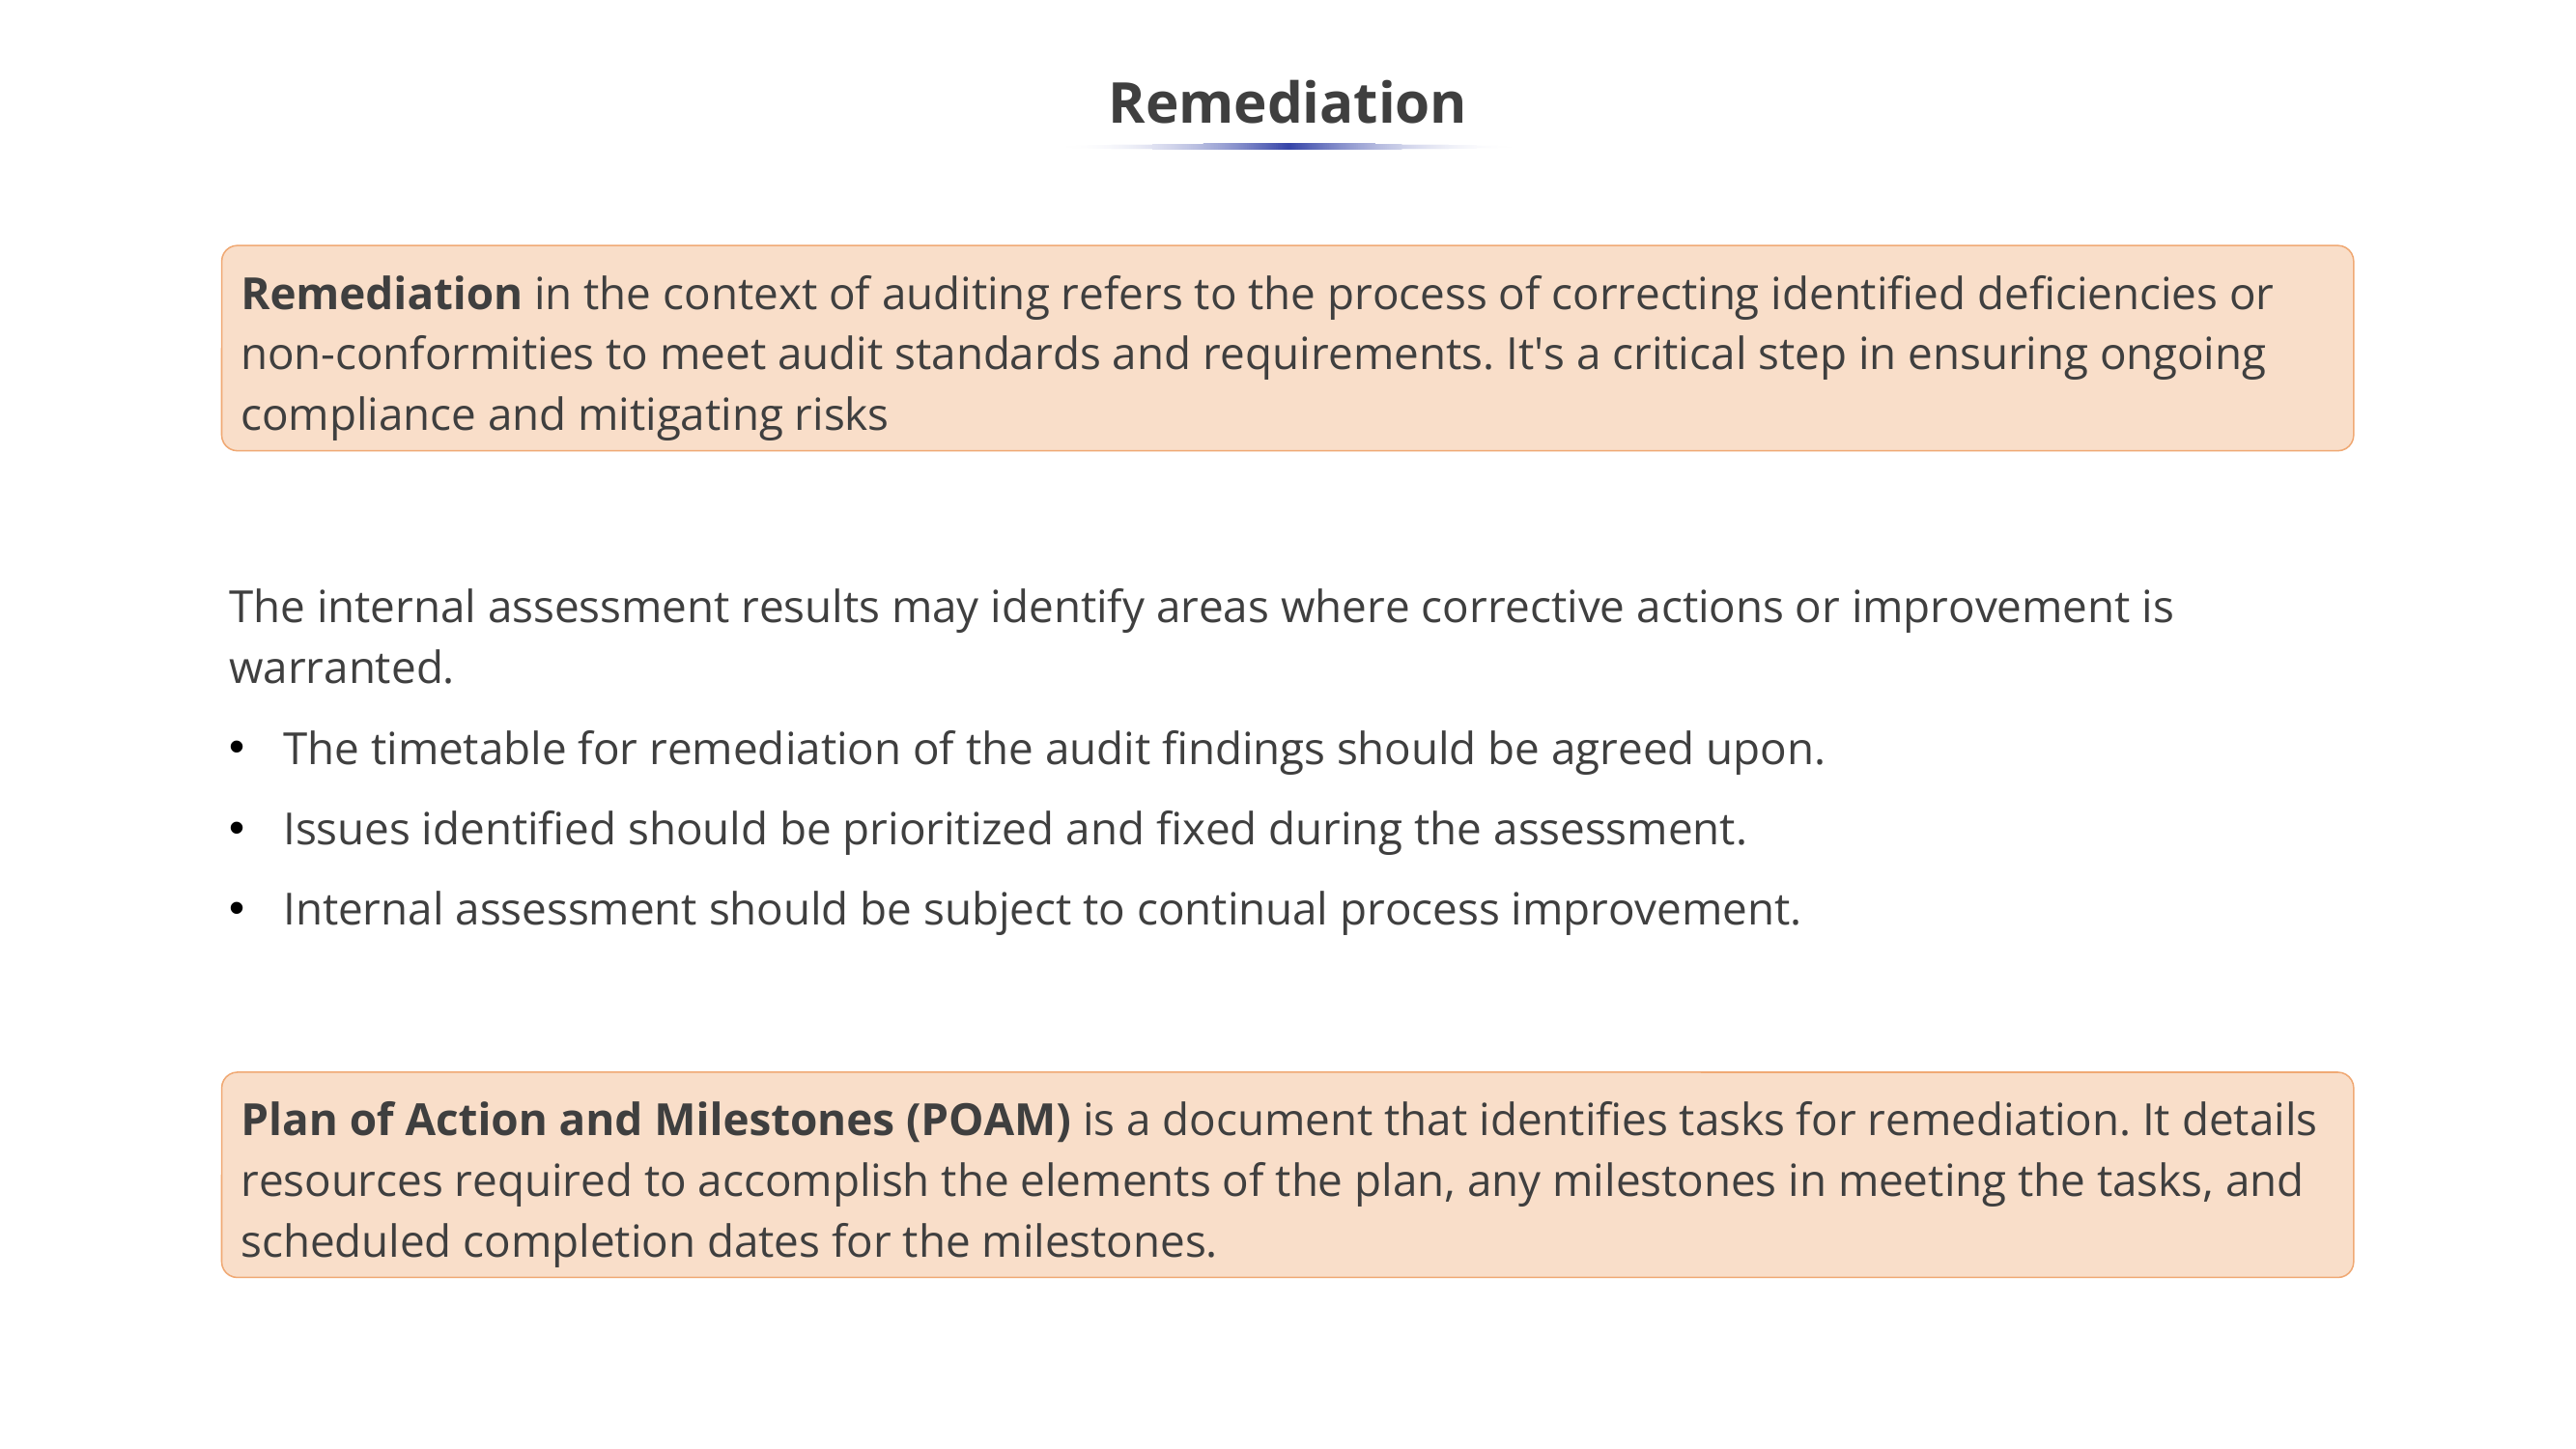

# Remediation

Remediation in the context of auditing refers to the process of correcting identified deficiencies or non-conformities to meet audit standards and requirements. It's a critical step in ensuring ongoing compliance and mitigating risks

The internal assessment results may identify areas where corrective actions or improvement is warranted.
The timetable for remediation of the audit findings should be agreed upon.
Issues identified should be prioritized and fixed during the assessment.
Internal assessment should be subject to continual process improvement.

Plan of Action and Milestones (POAM) is a document that identifies tasks for remediation. It details resources required to accomplish the elements of the plan, any milestones in meeting the tasks, and scheduled completion dates for the milestones.